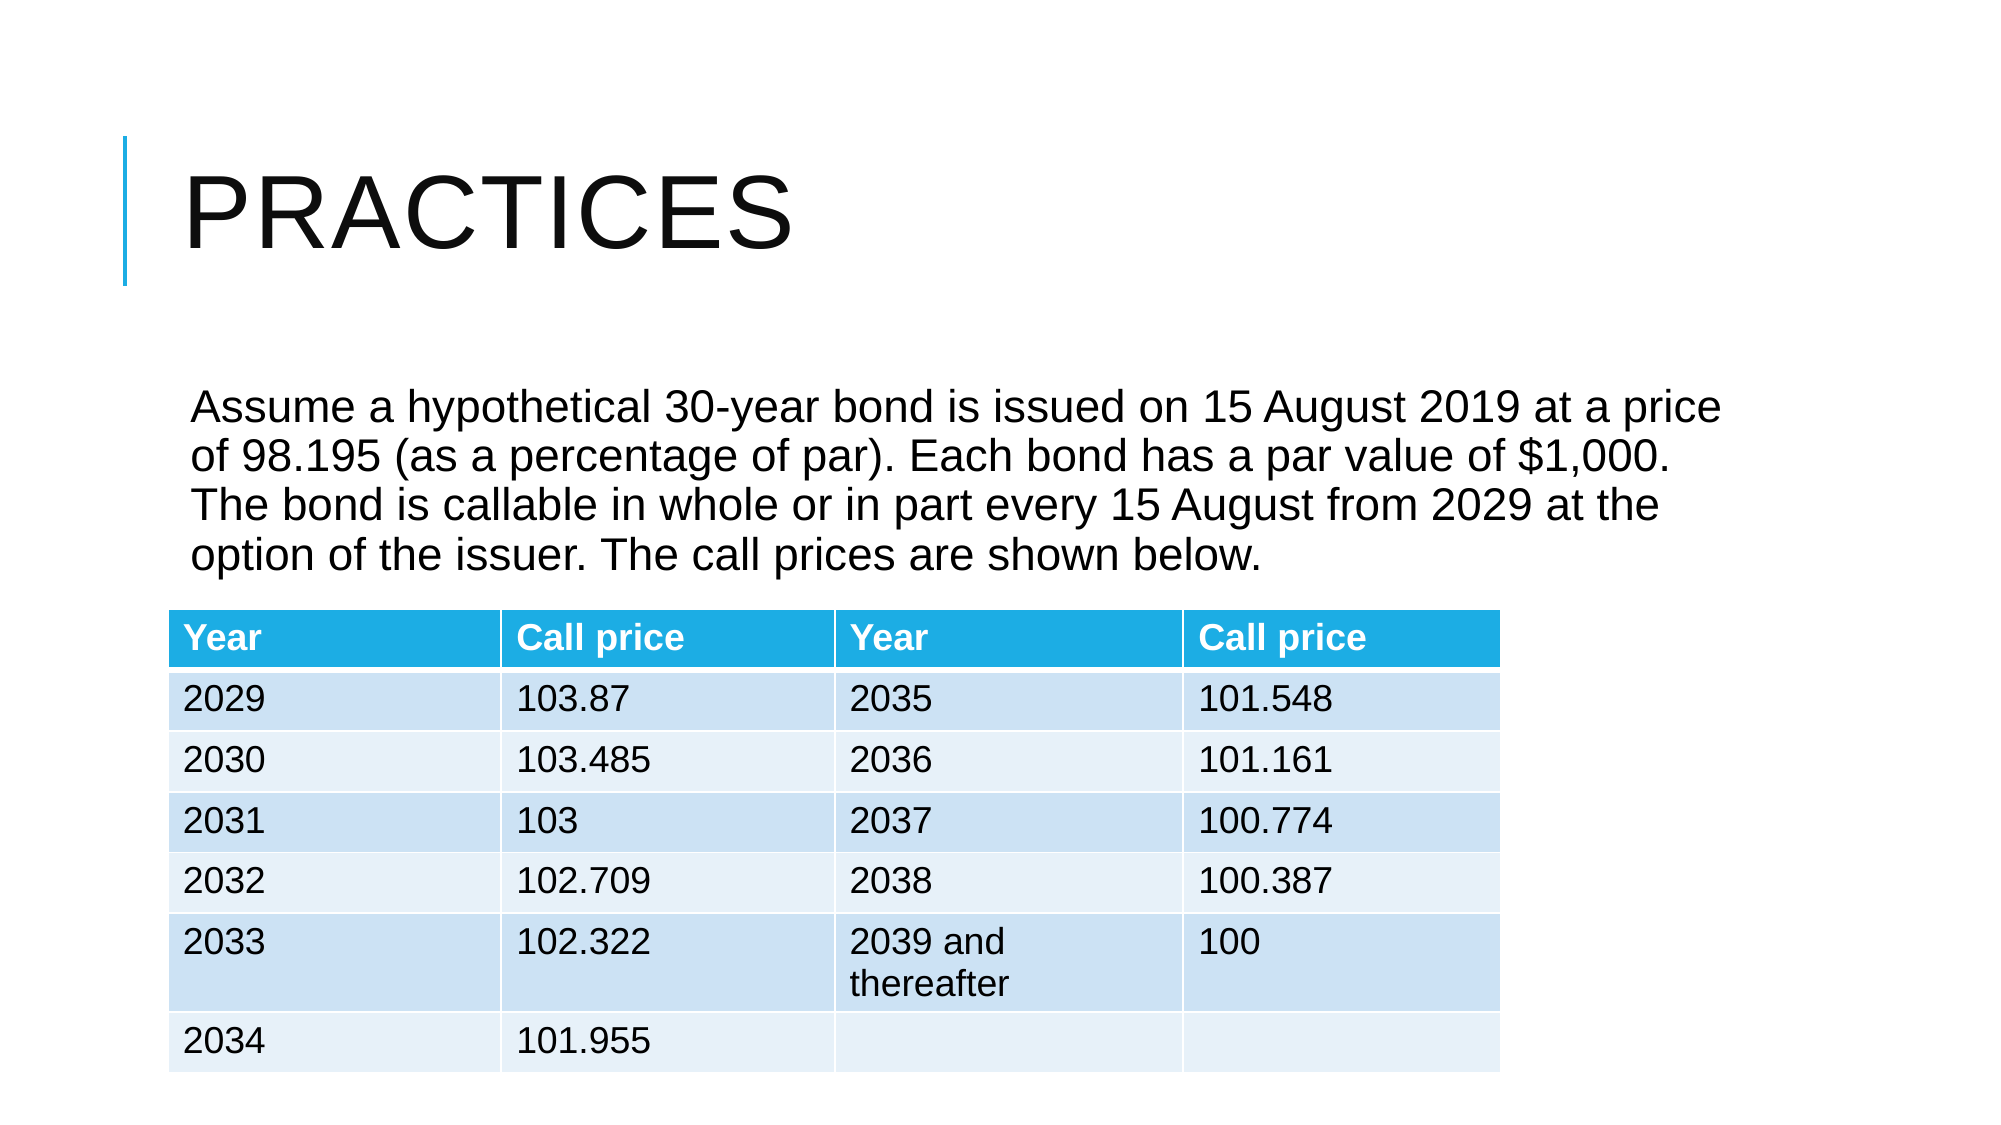

# practices
Assume a hypothetical 30-year bond is issued on 15 August 2019 at a price of 98.195 (as a percentage of par). Each bond has a par value of $1,000. The bond is callable in whole or in part every 15 August from 2029 at the option of the issuer. The call prices are shown below.

| Year | Call price | Year | Call price |
| --- | --- | --- | --- |
| 2029 | 103.87 | 2035 | 101.548 |
| 2030 | 103.485 | 2036 | 101.161 |
| 2031 | 103 | 2037 | 100.774 |
| 2032 | 102.709 | 2038 | 100.387 |
| 2033 | 102.322 | 2039 and thereafter | 100 |
| 2034 | 101.955 |  |  |